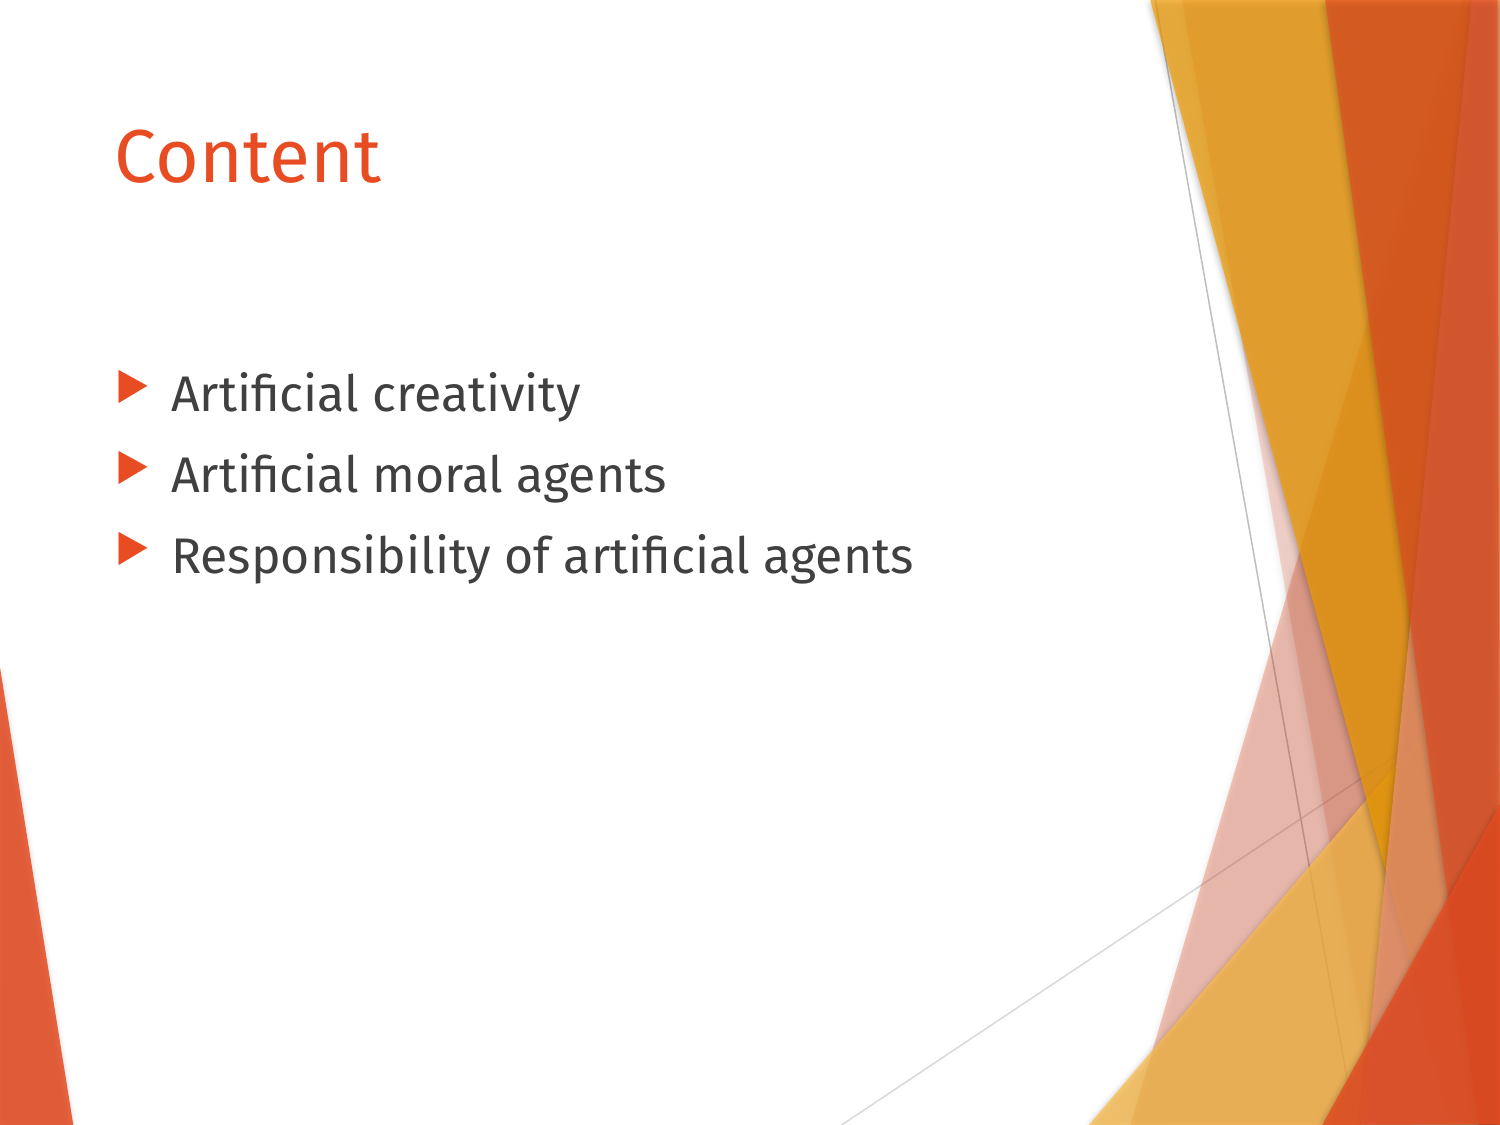

# Content
Artificial creativity
Artificial moral agents
Responsibility of artificial agents